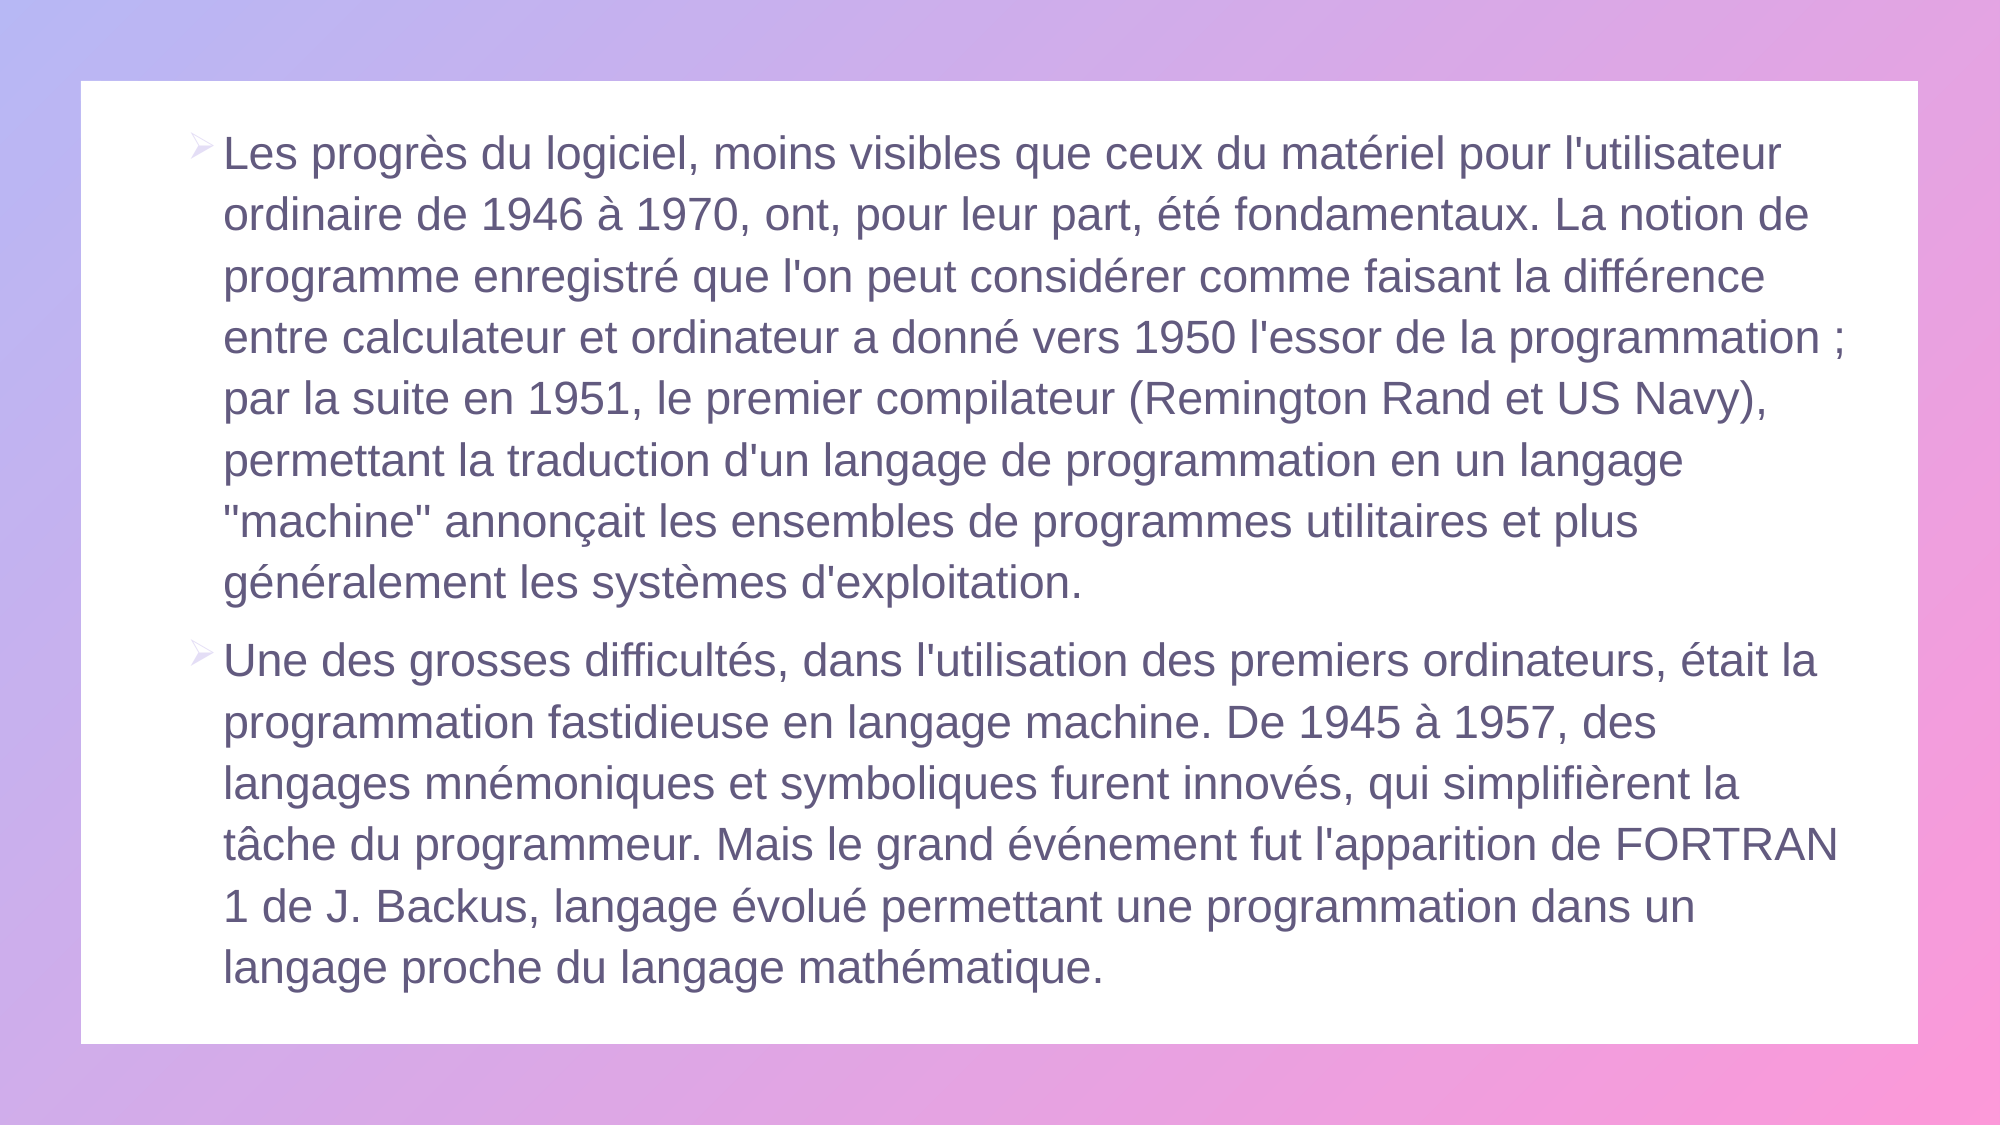

Les progrès du logiciel, moins visibles que ceux du matériel pour l'utilisateur ordinaire de 1946 à 1970, ont, pour leur part, été fondamentaux. La notion de programme enregistré que l'on peut considérer comme faisant la différence entre calculateur et ordinateur a donné vers 1950 l'essor de la programmation ; par la suite en 1951, le premier compilateur (Remington Rand et US Navy), permettant la traduction d'un langage de programmation en un langage "machine" annonçait les ensembles de programmes utilitaires et plus généralement les systèmes d'exploitation.
Une des grosses difficultés, dans l'utilisation des premiers ordinateurs, était la programmation fastidieuse en langage machine. De 1945 à 1957, des langages mnémoniques et symboliques furent innovés, qui simplifièrent la tâche du programmeur. Mais le grand événement fut l'apparition de FORTRAN 1 de J. Backus, langage évolué permettant une programmation dans un langage proche du langage mathématique.